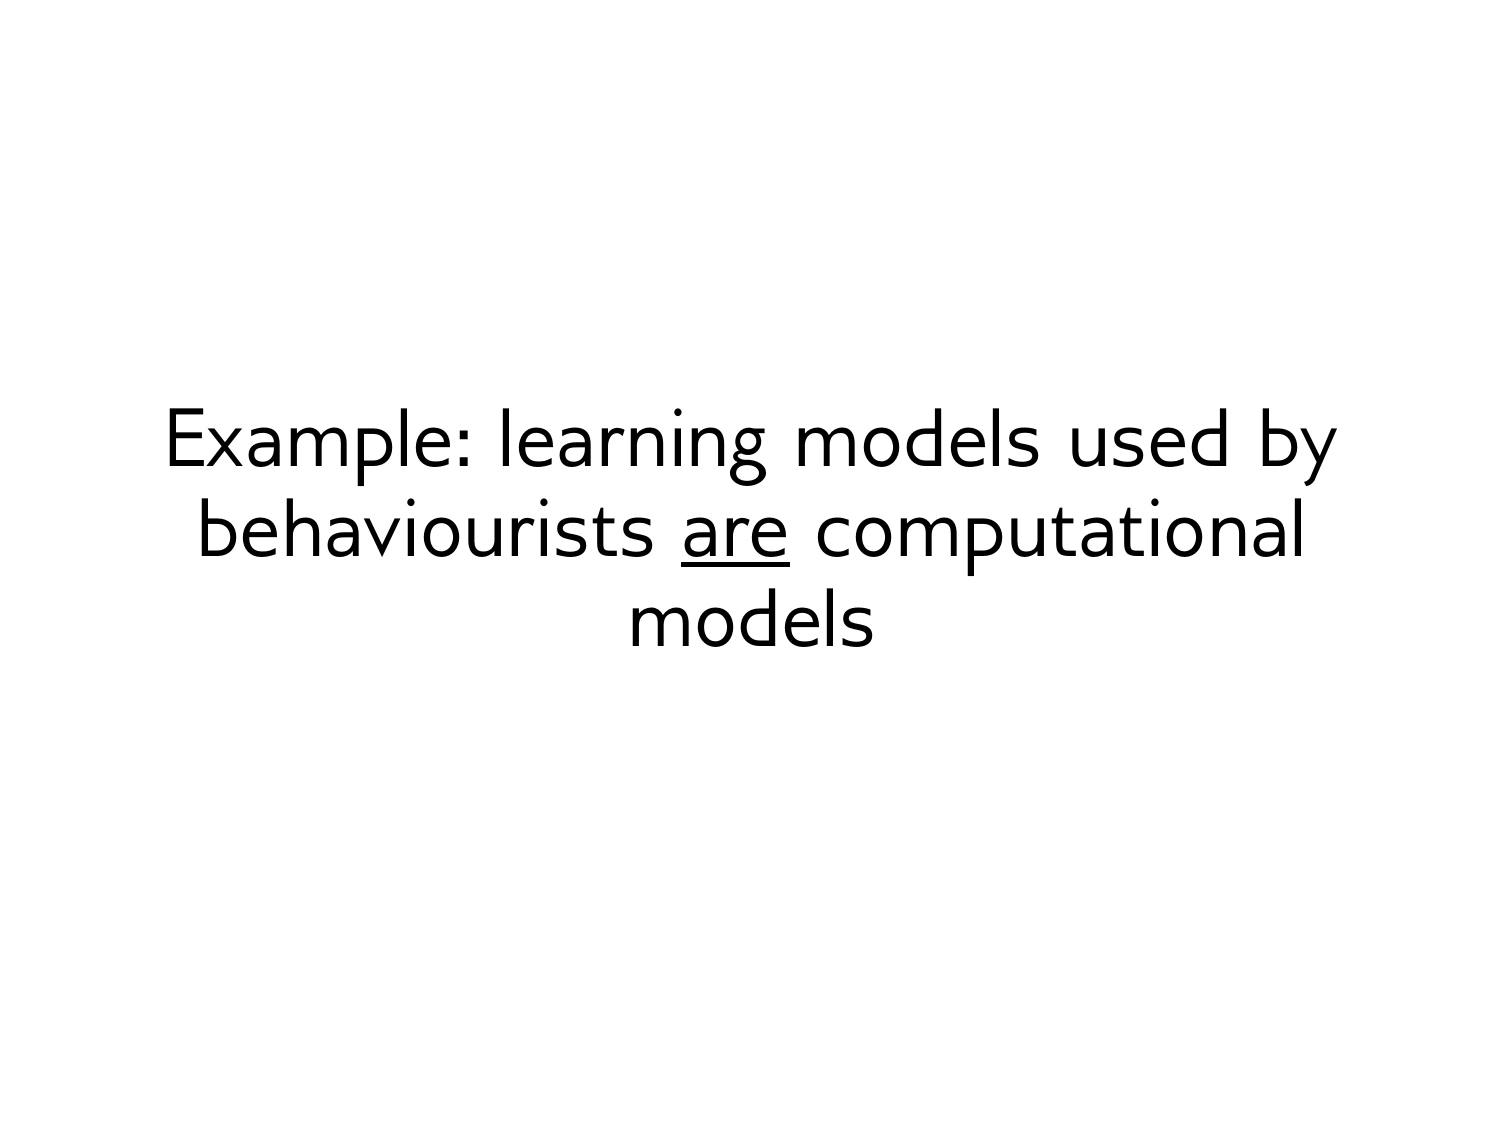

# Example: learning models used by behaviourists are computational models